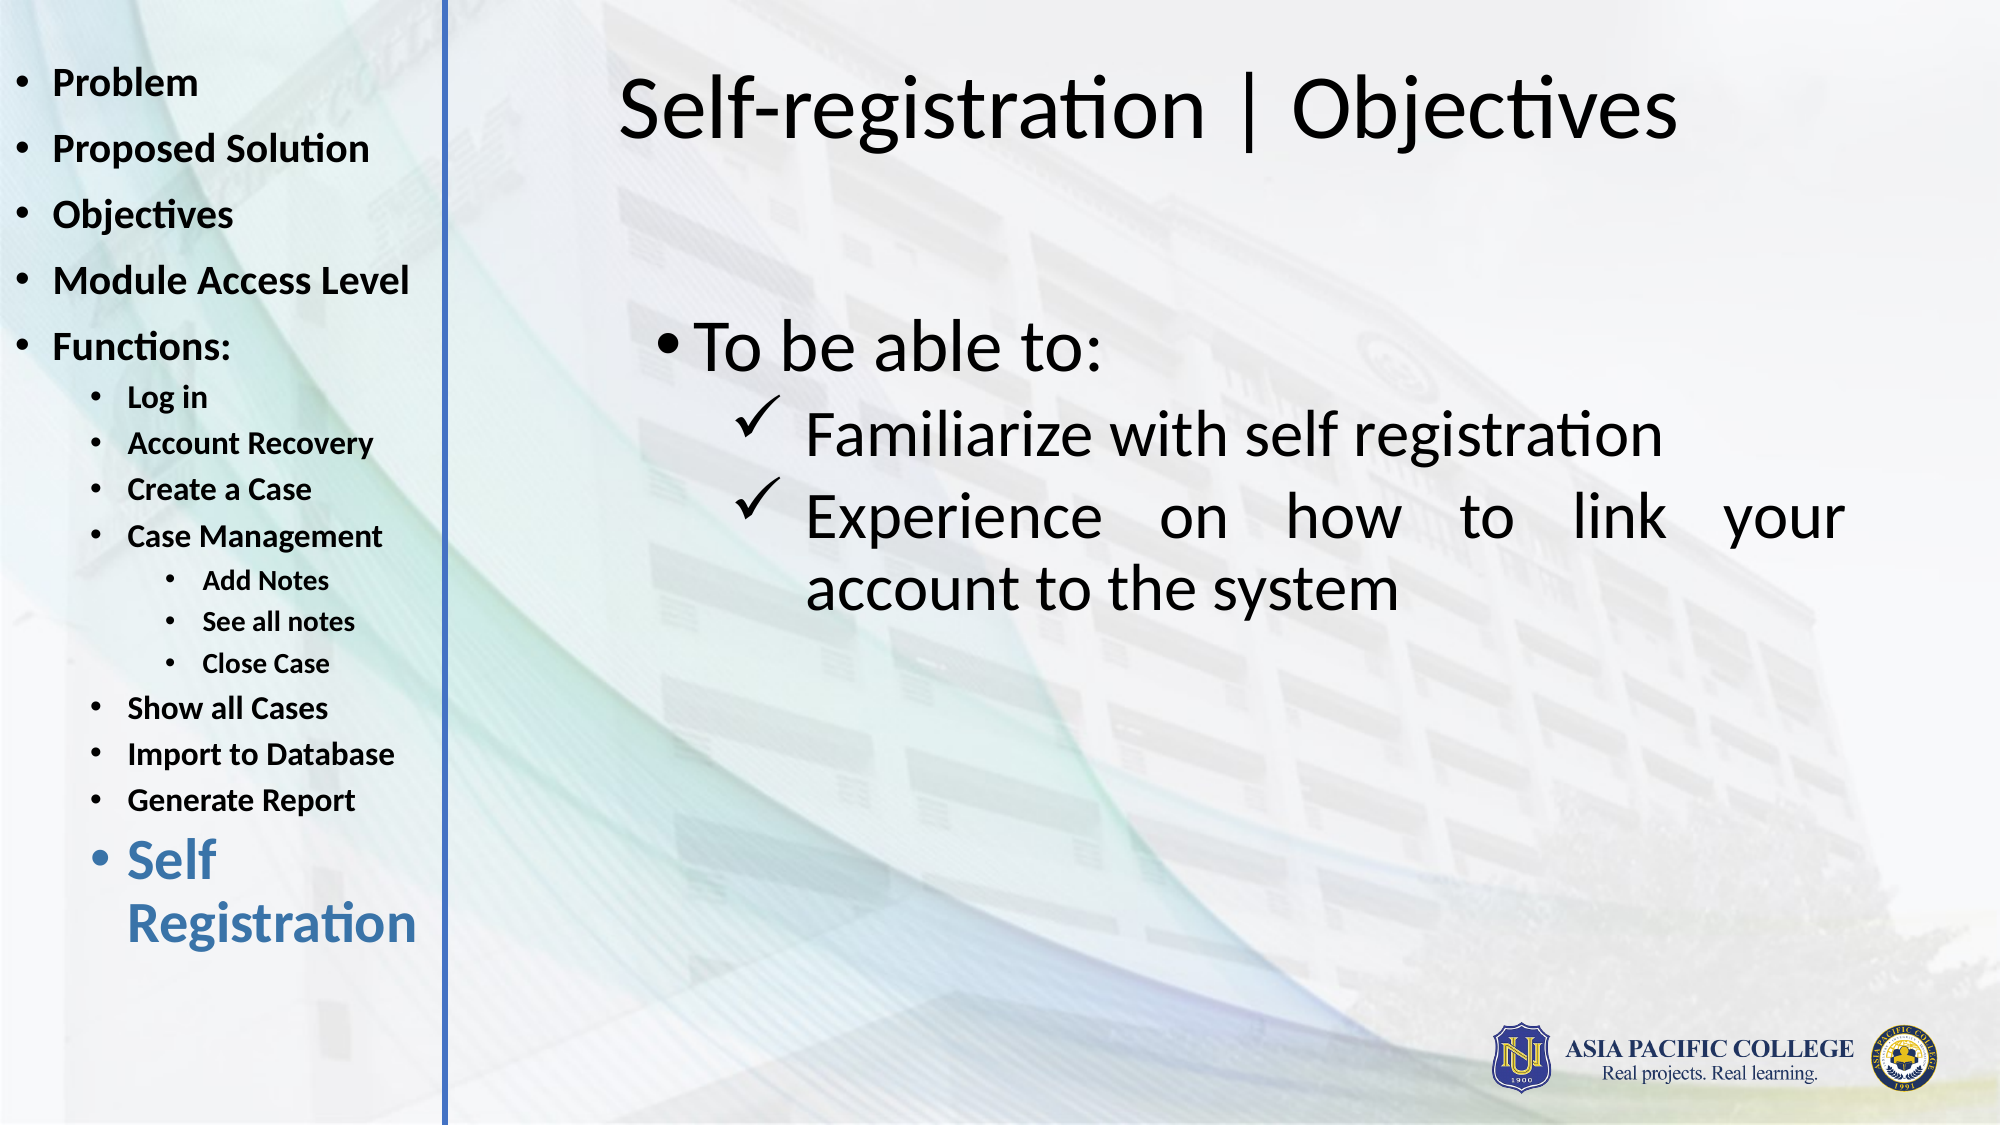

# Self-registration | Objectives
Problem
Proposed Solution
Objectives
Module Access Level
Functions:
Log in
Account Recovery
Create a Case
Case Management
Add Notes
See all notes
Close Case
Show all Cases
Import to Database
Generate Report
Self Registration

To be able to:
Familiarize with self registration
Experience on how to link your account to the system